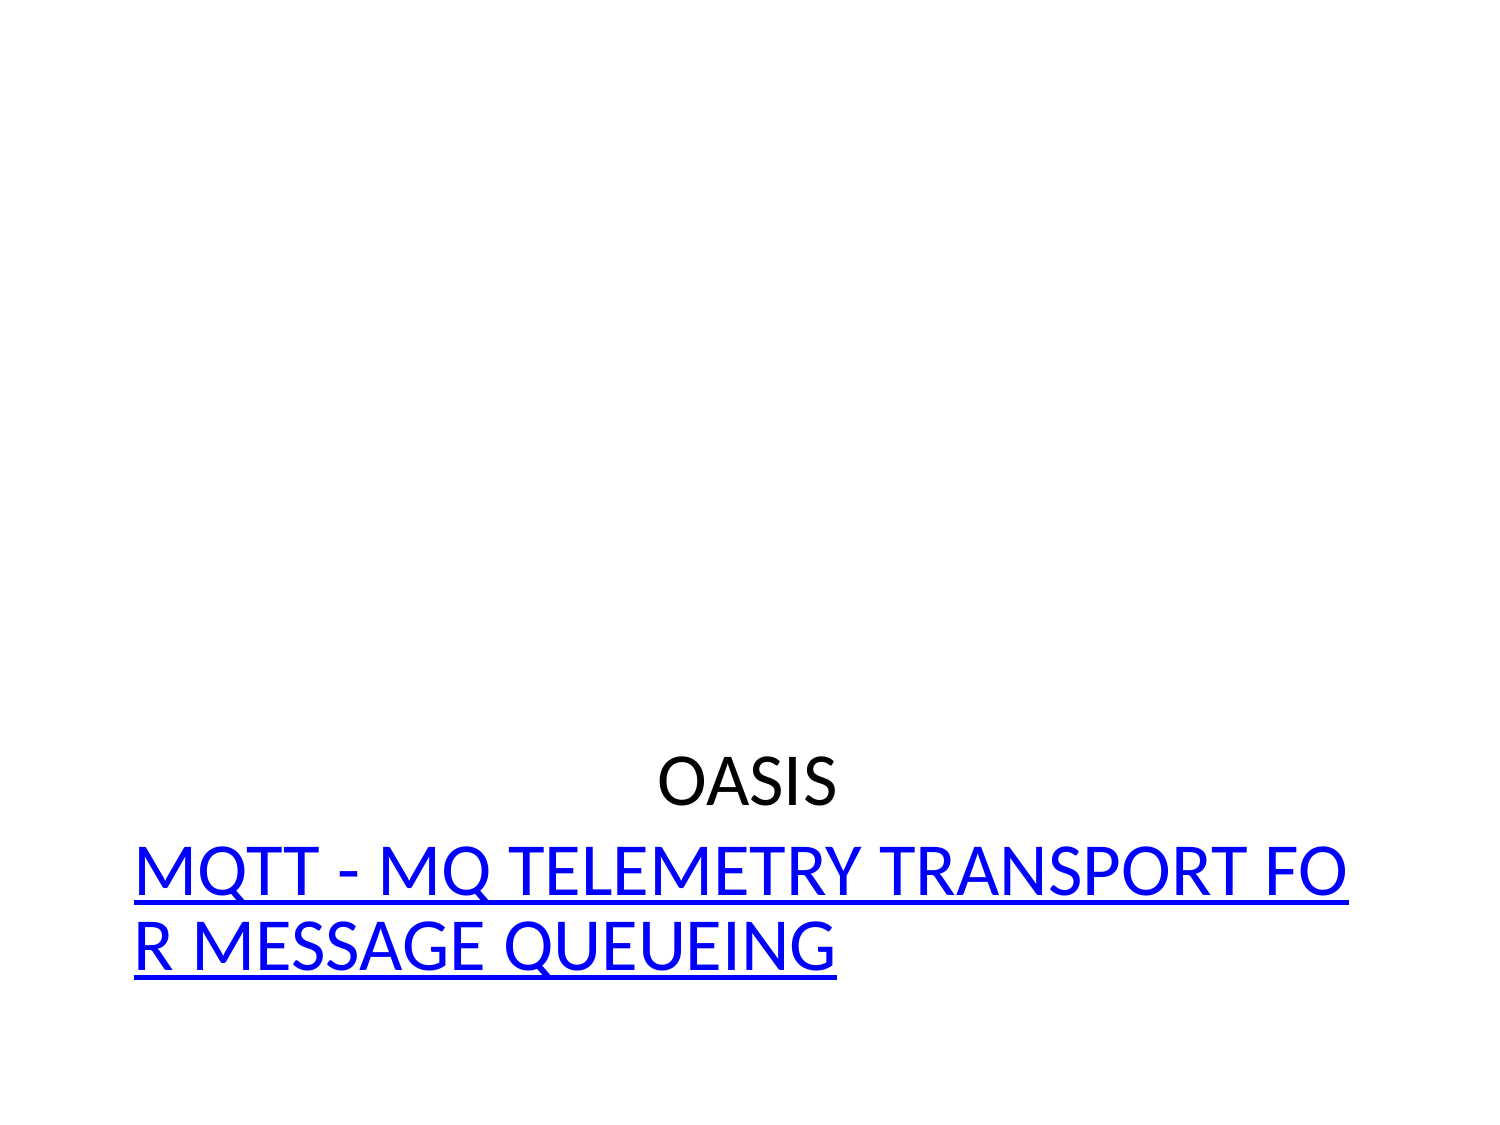

# OASIS MQTT - MQ Telemetry Transport for Message Queueing